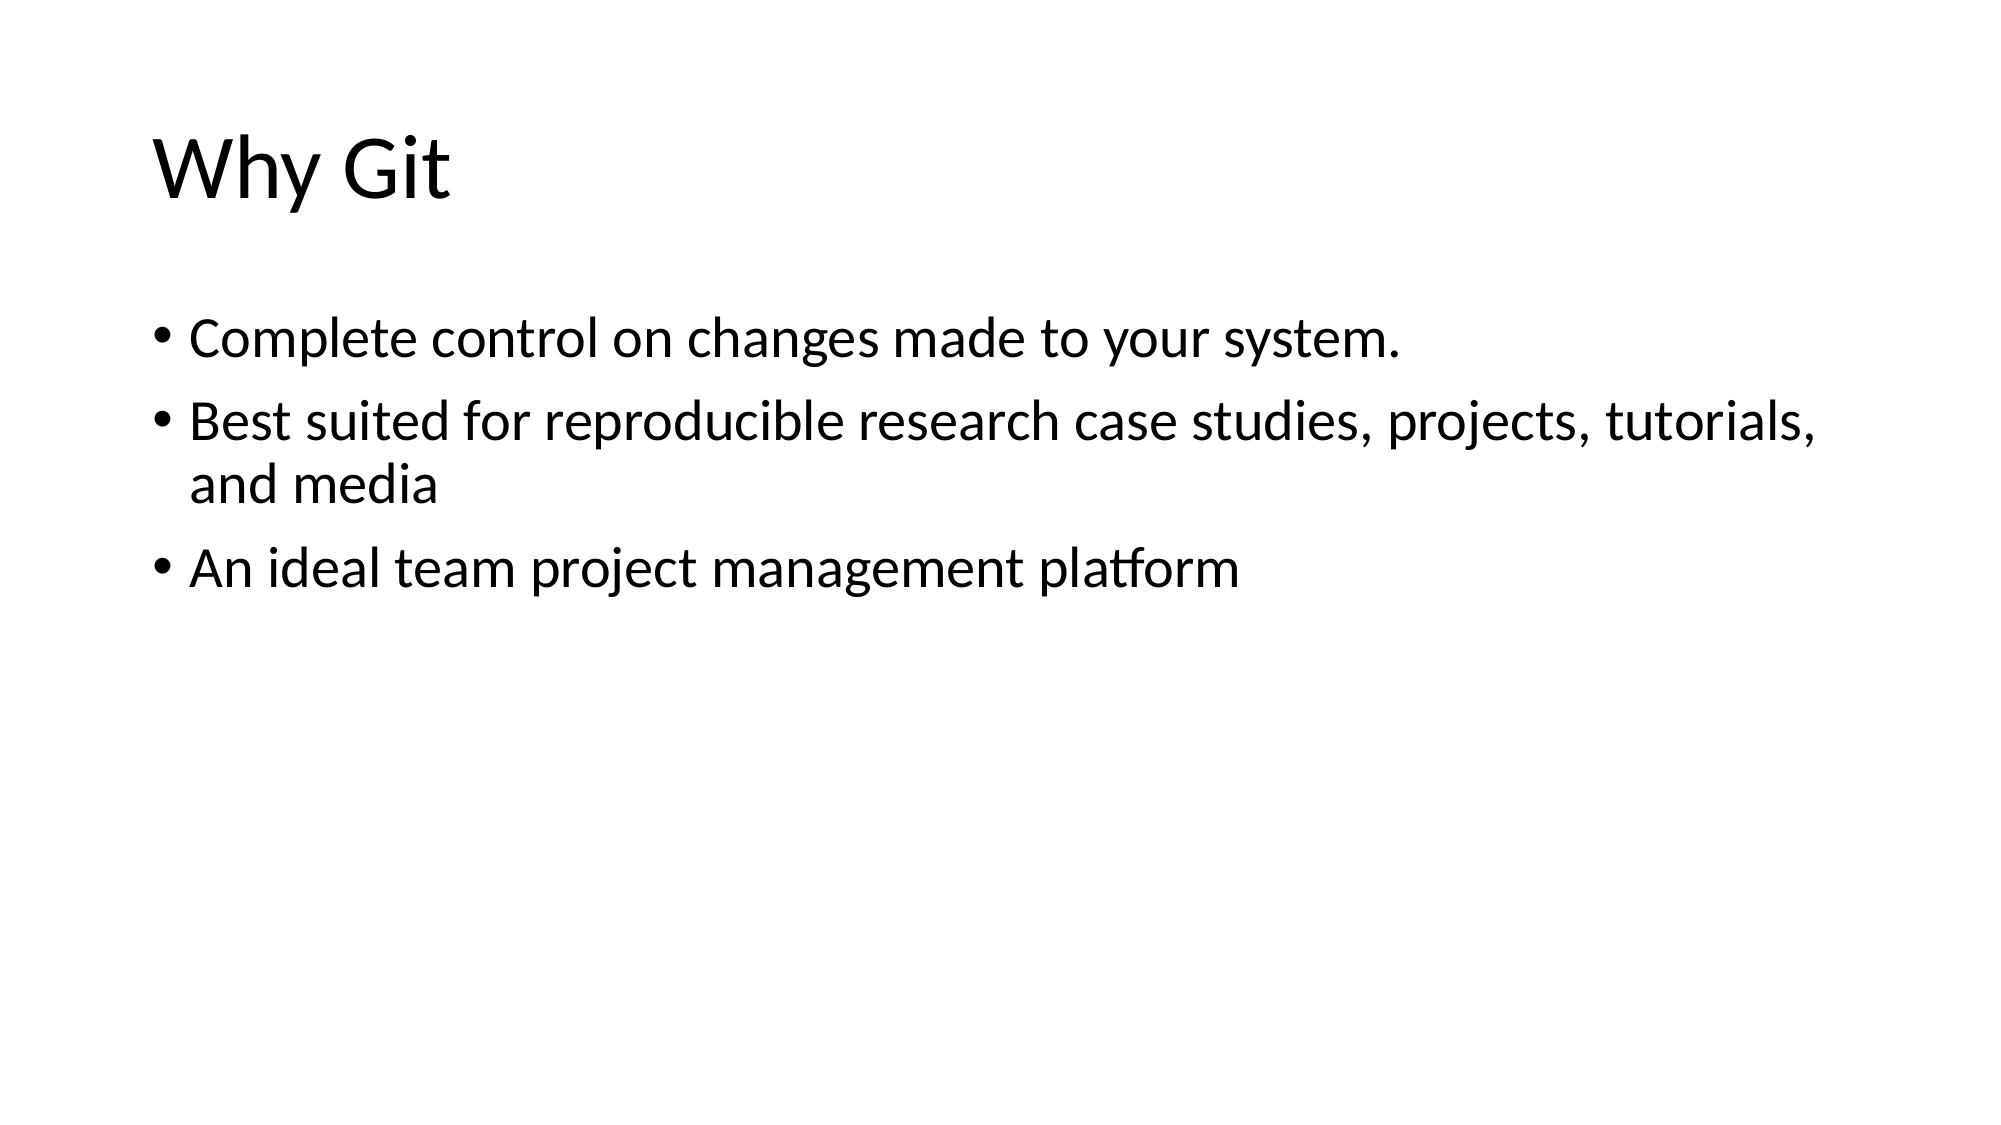

# Why Git
Complete control on changes made to your system.
Best suited for reproducible research case studies, projects, tutorials, and media
An ideal team project management platform